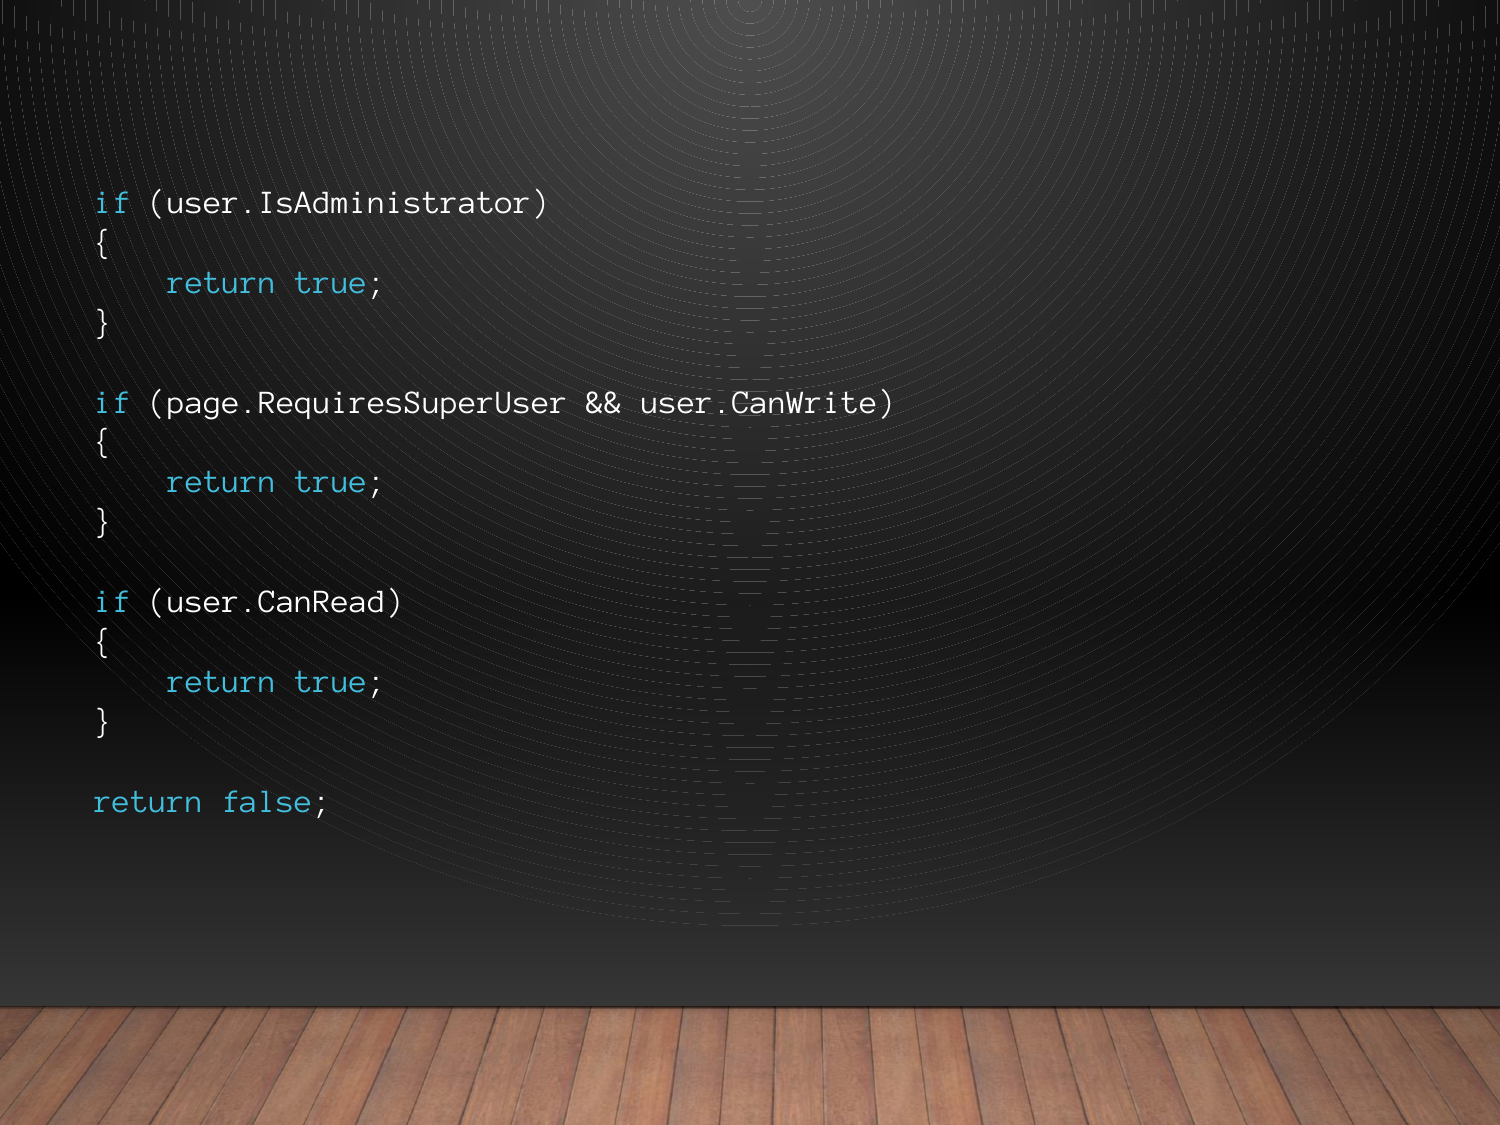

if (user.IsAdministrator)
{
    return true;
}

if (page.RequiresSuperUser && user.CanWrite)
{
    return true;
}

if (user.CanRead)
{
    return true;
}

return false;